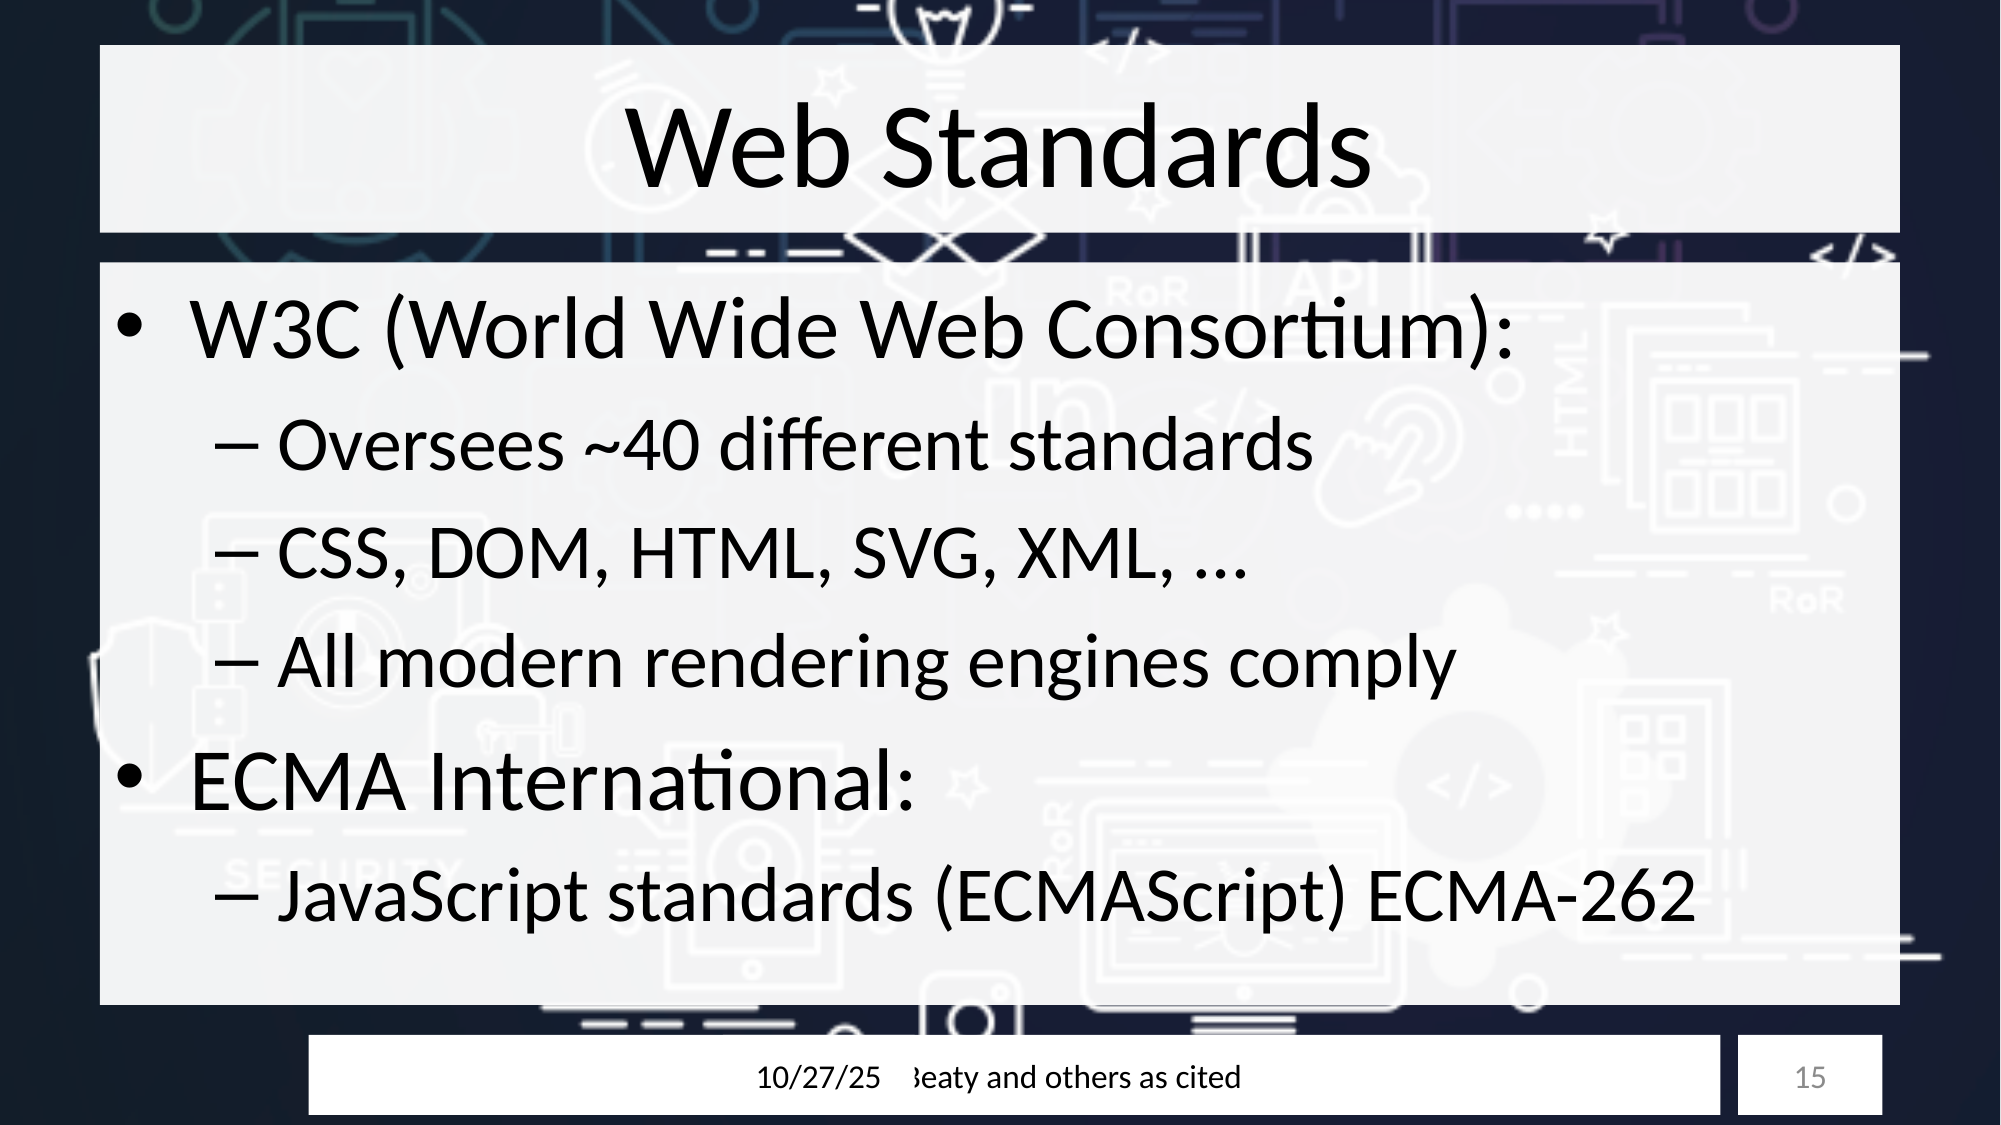

# Web Standards
W3C (World Wide Web Consortium):
Oversees ~40 different standards
CSS, DOM, HTML, SVG, XML, …
All modern rendering engines comply
ECMA International:
JavaScript standards (ECMAScript) ECMA-262
© Steve Beaty and others as cited
15
10/27/25